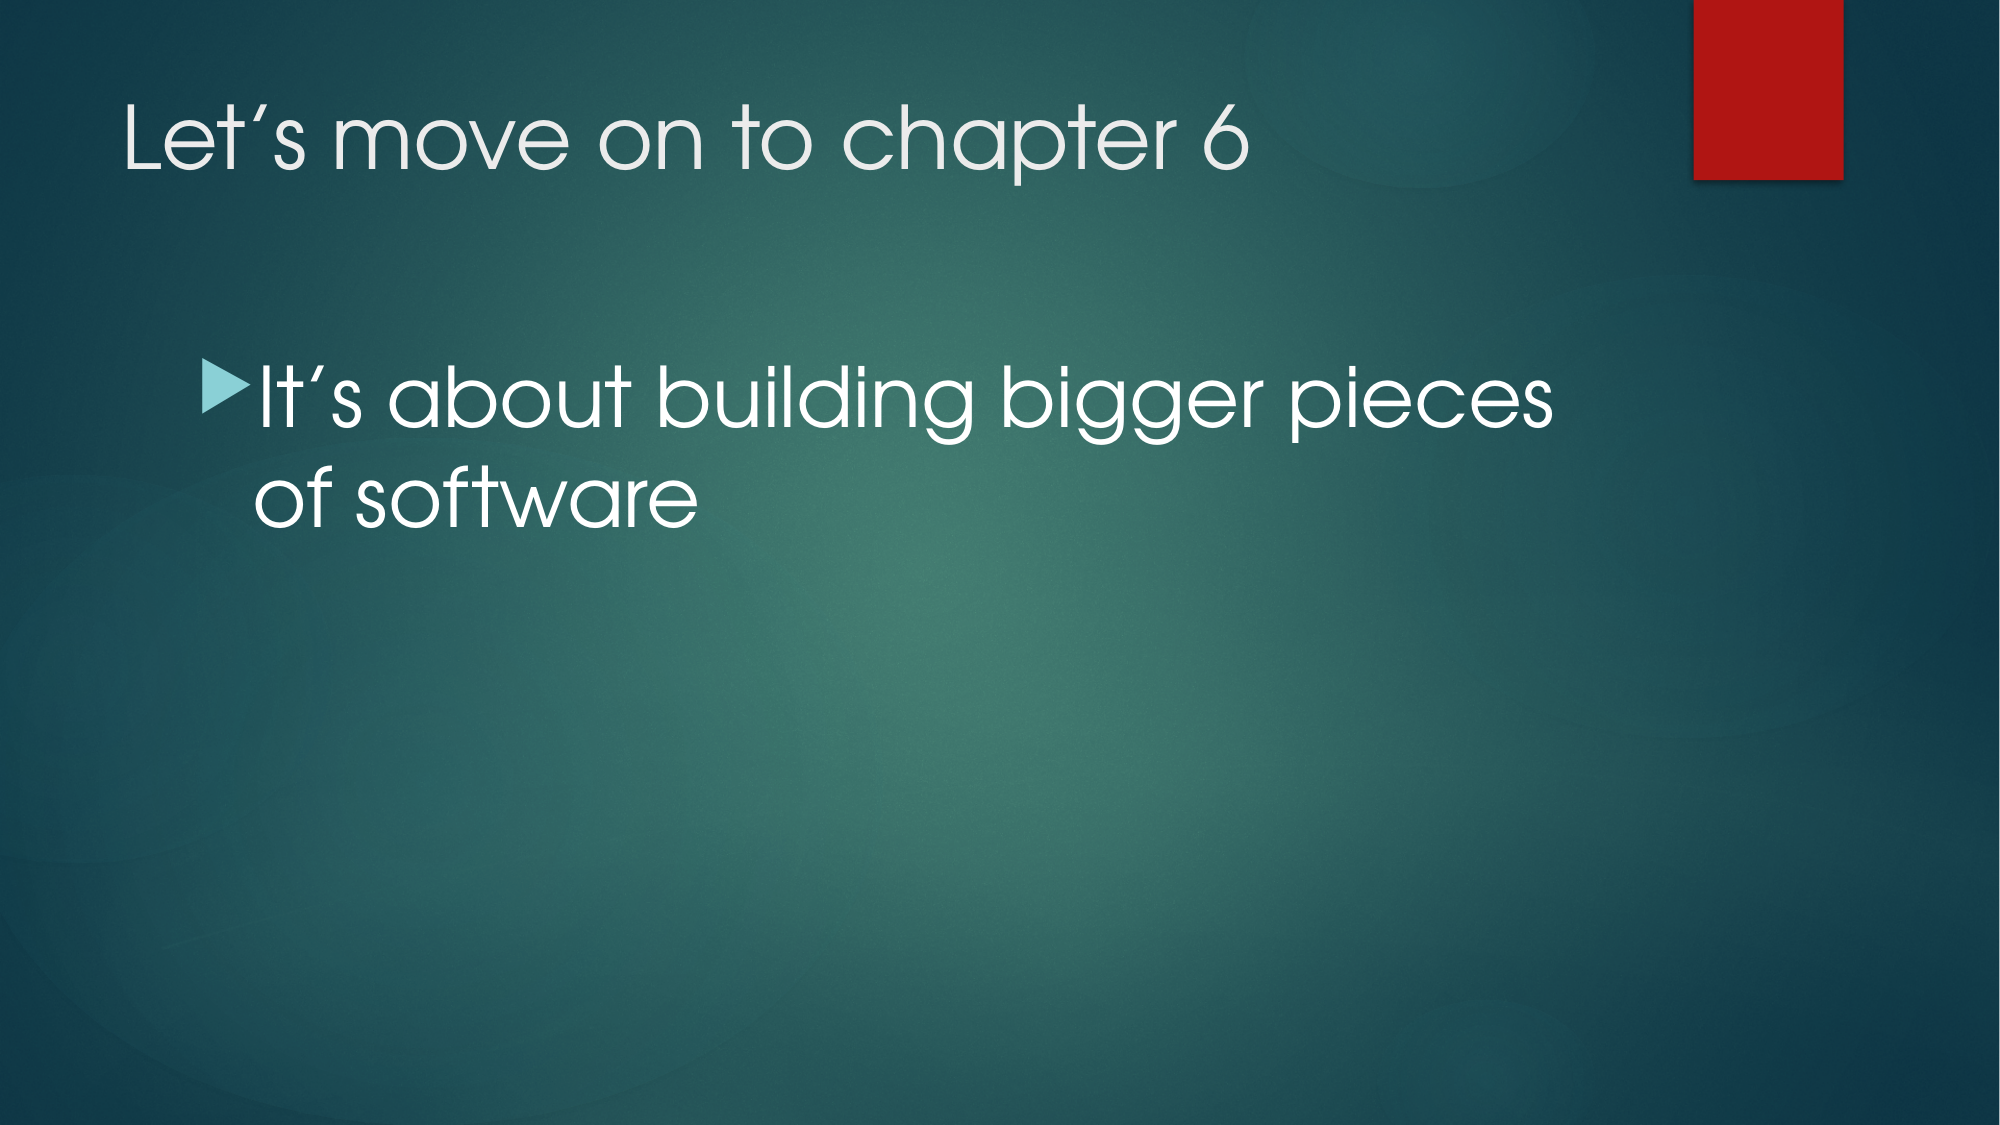

# Let’s move on to chapter 6
It’s about building bigger pieces of software